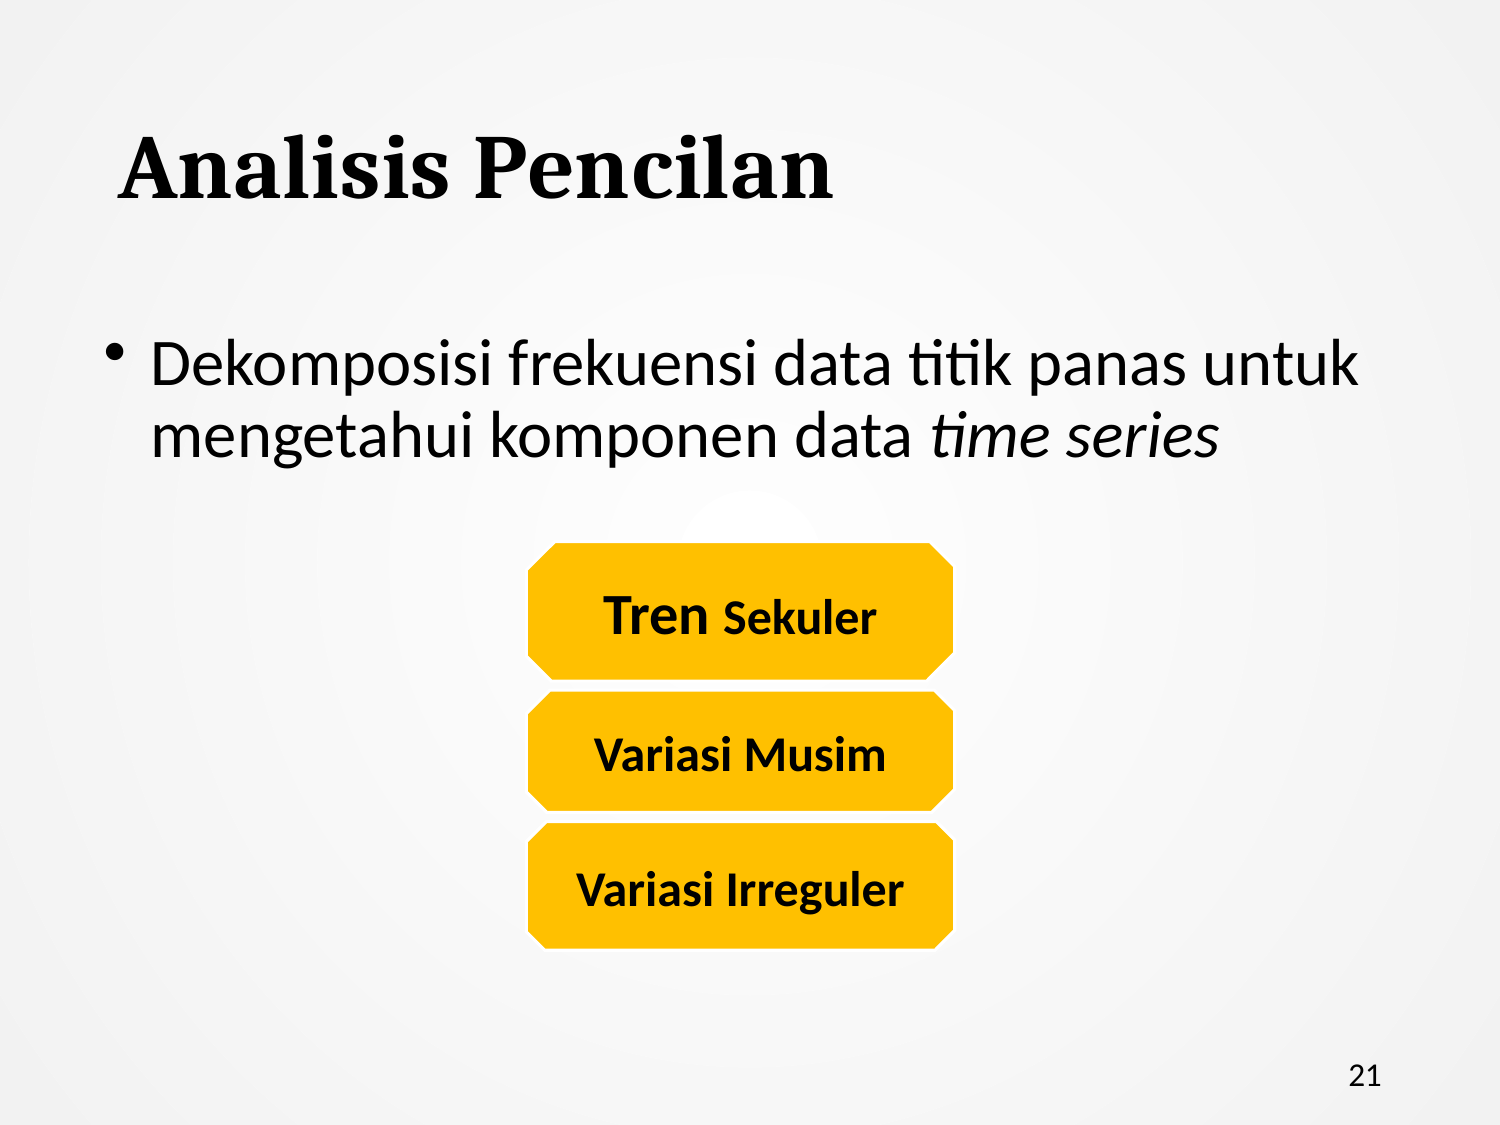

# Analisis Pencilan

Dekomposisi frekuensi data titik panas untuk mengetahui komponen data time series
Tren Sekuler
Variasi Musim
Variasi Irreguler
21